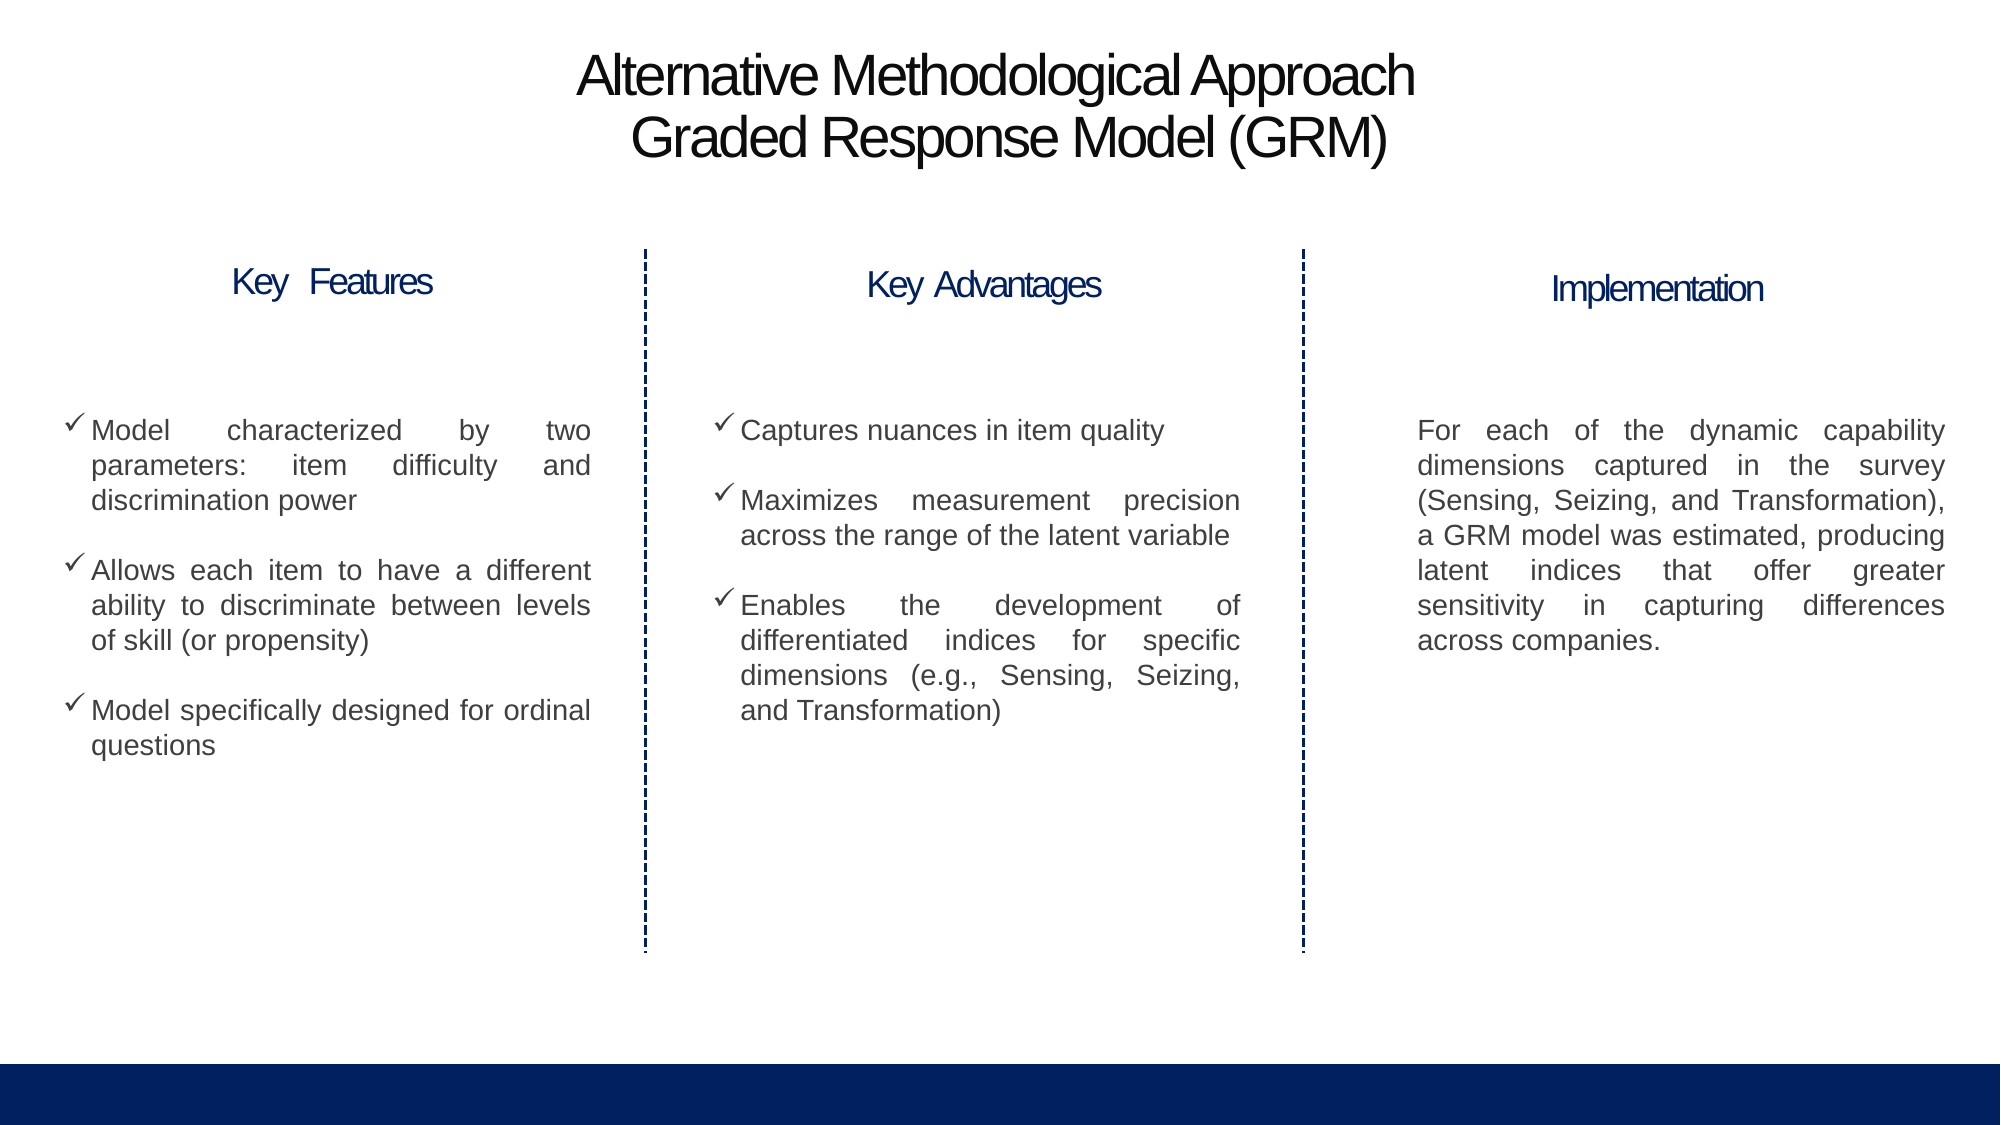

# Alternative Methodological Approach Graded Response Model (GRM)

Key   Features
Key  Advantages
Implementation
Model characterized by two parameters: item difficulty and discrimination power

Allows each item to have a different ability to discriminate between levels of skill (or propensity)

Model specifically designed for ordinal questions
Captures nuances in item quality

Maximizes measurement precision across the range of the latent variable

Enables the development of differentiated indices for specific dimensions (e.g., Sensing, Seizing, and Transformation)
For each of the dynamic capability dimensions captured in the survey (Sensing, Seizing, and Transformation), a GRM model was estimated, producing latent indices that offer greater sensitivity in capturing differences across companies.